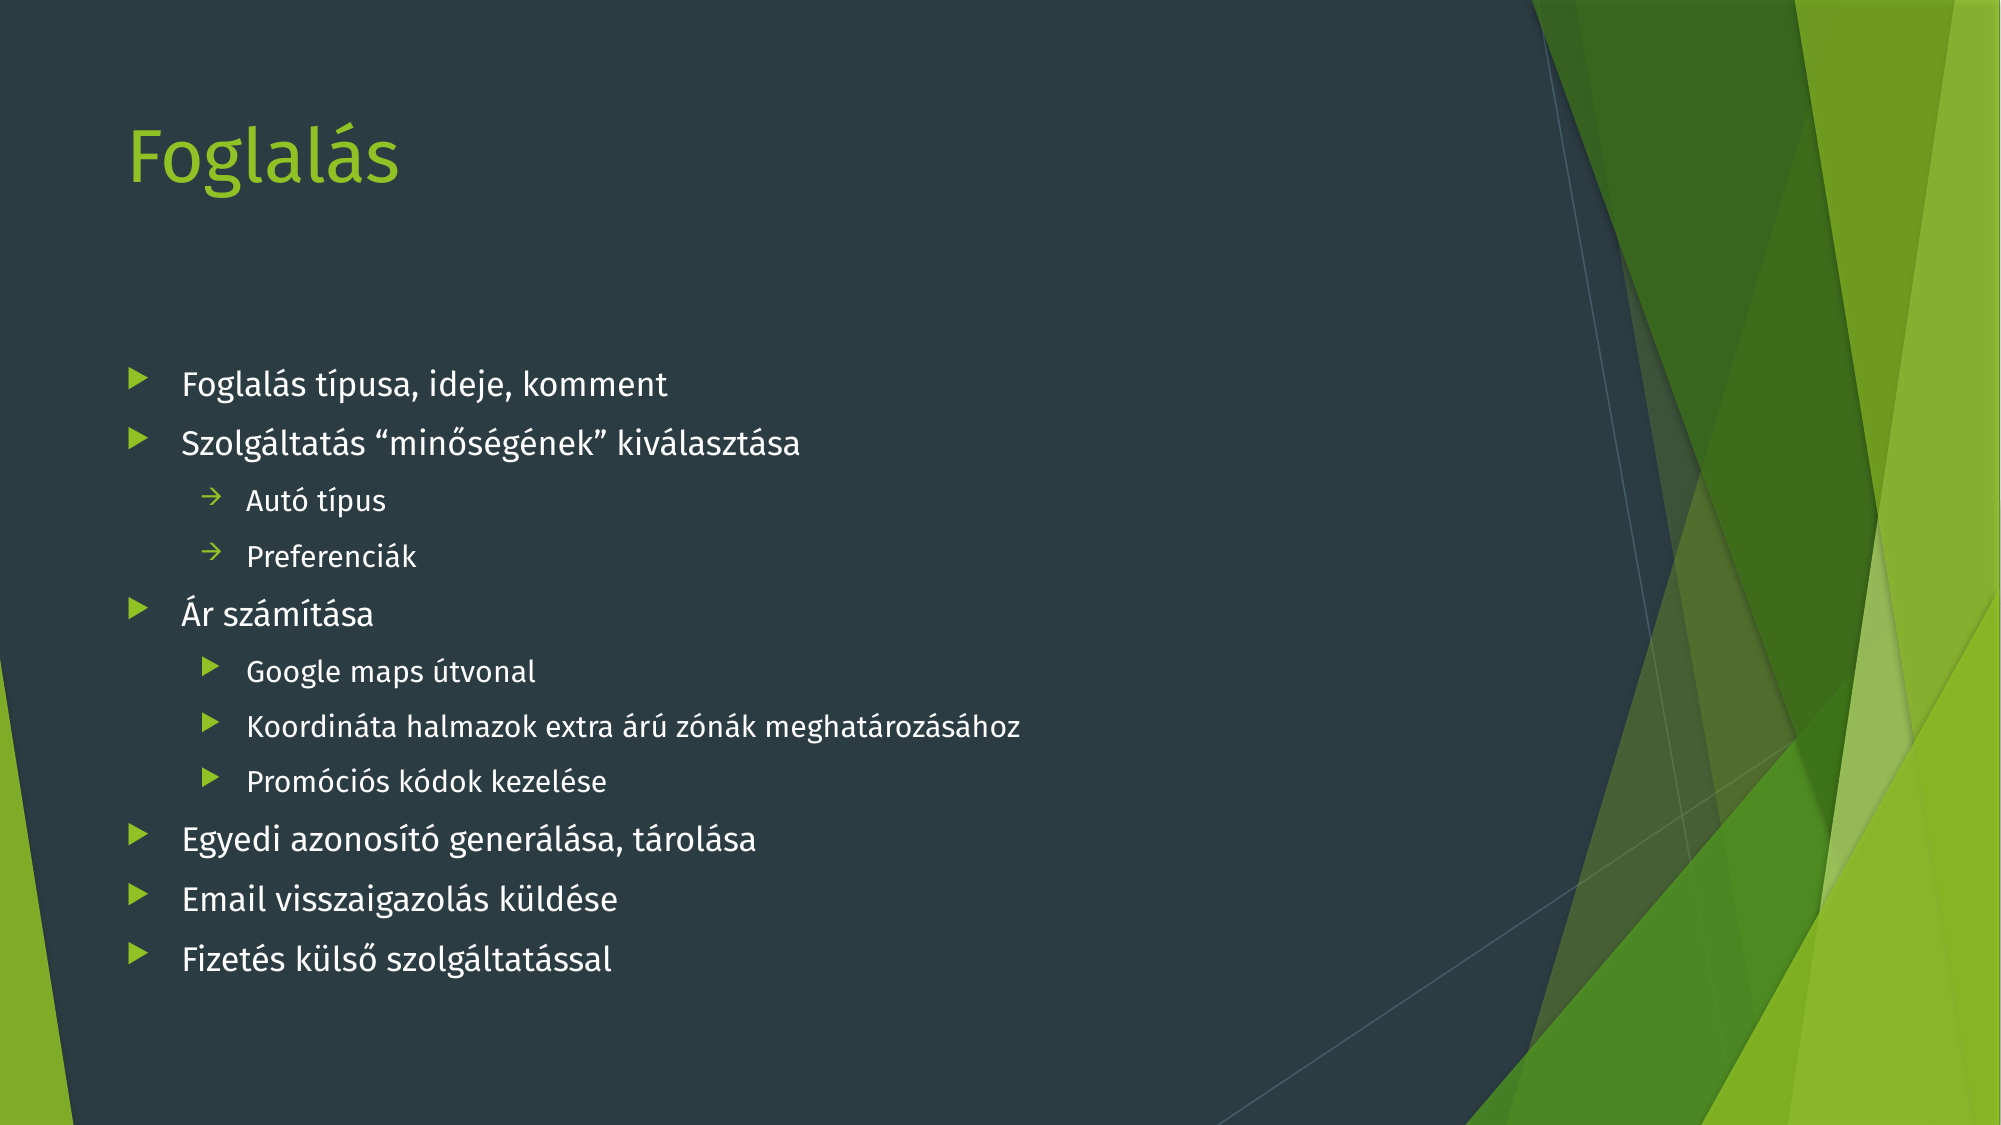

# Foglalás
Foglalás típusa, ideje, komment
Szolgáltatás “minőségének” kiválasztása
Autó típus
Preferenciák
Ár számítása
Google maps útvonal
Koordináta halmazok extra árú zónák meghatározásához
Promóciós kódok kezelése
Egyedi azonosító generálása, tárolása
Email visszaigazolás küldése
Fizetés külső szolgáltatással